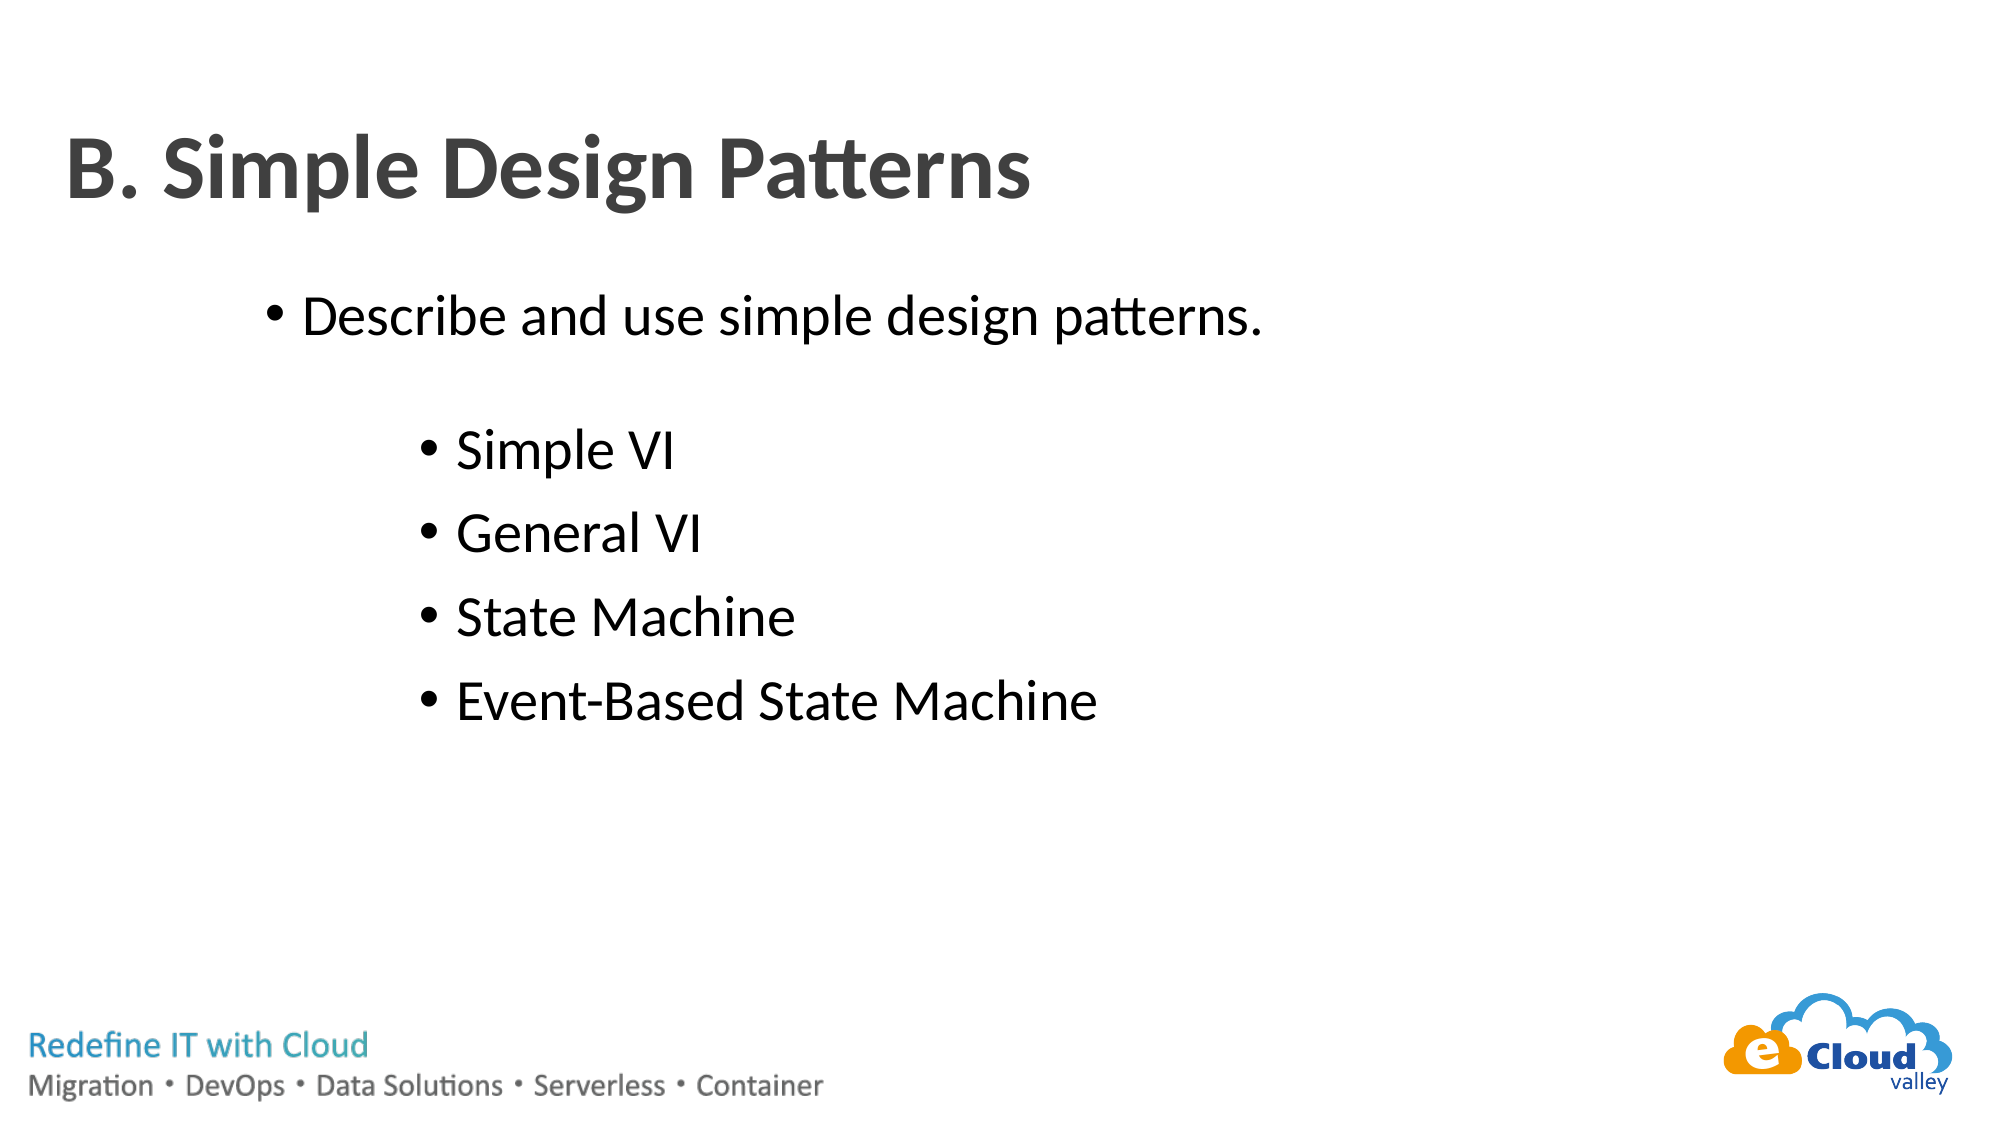

# B. Simple Design Patterns
Describe and use simple design patterns.
Simple VI
General VI
State Machine
Event-Based State Machine